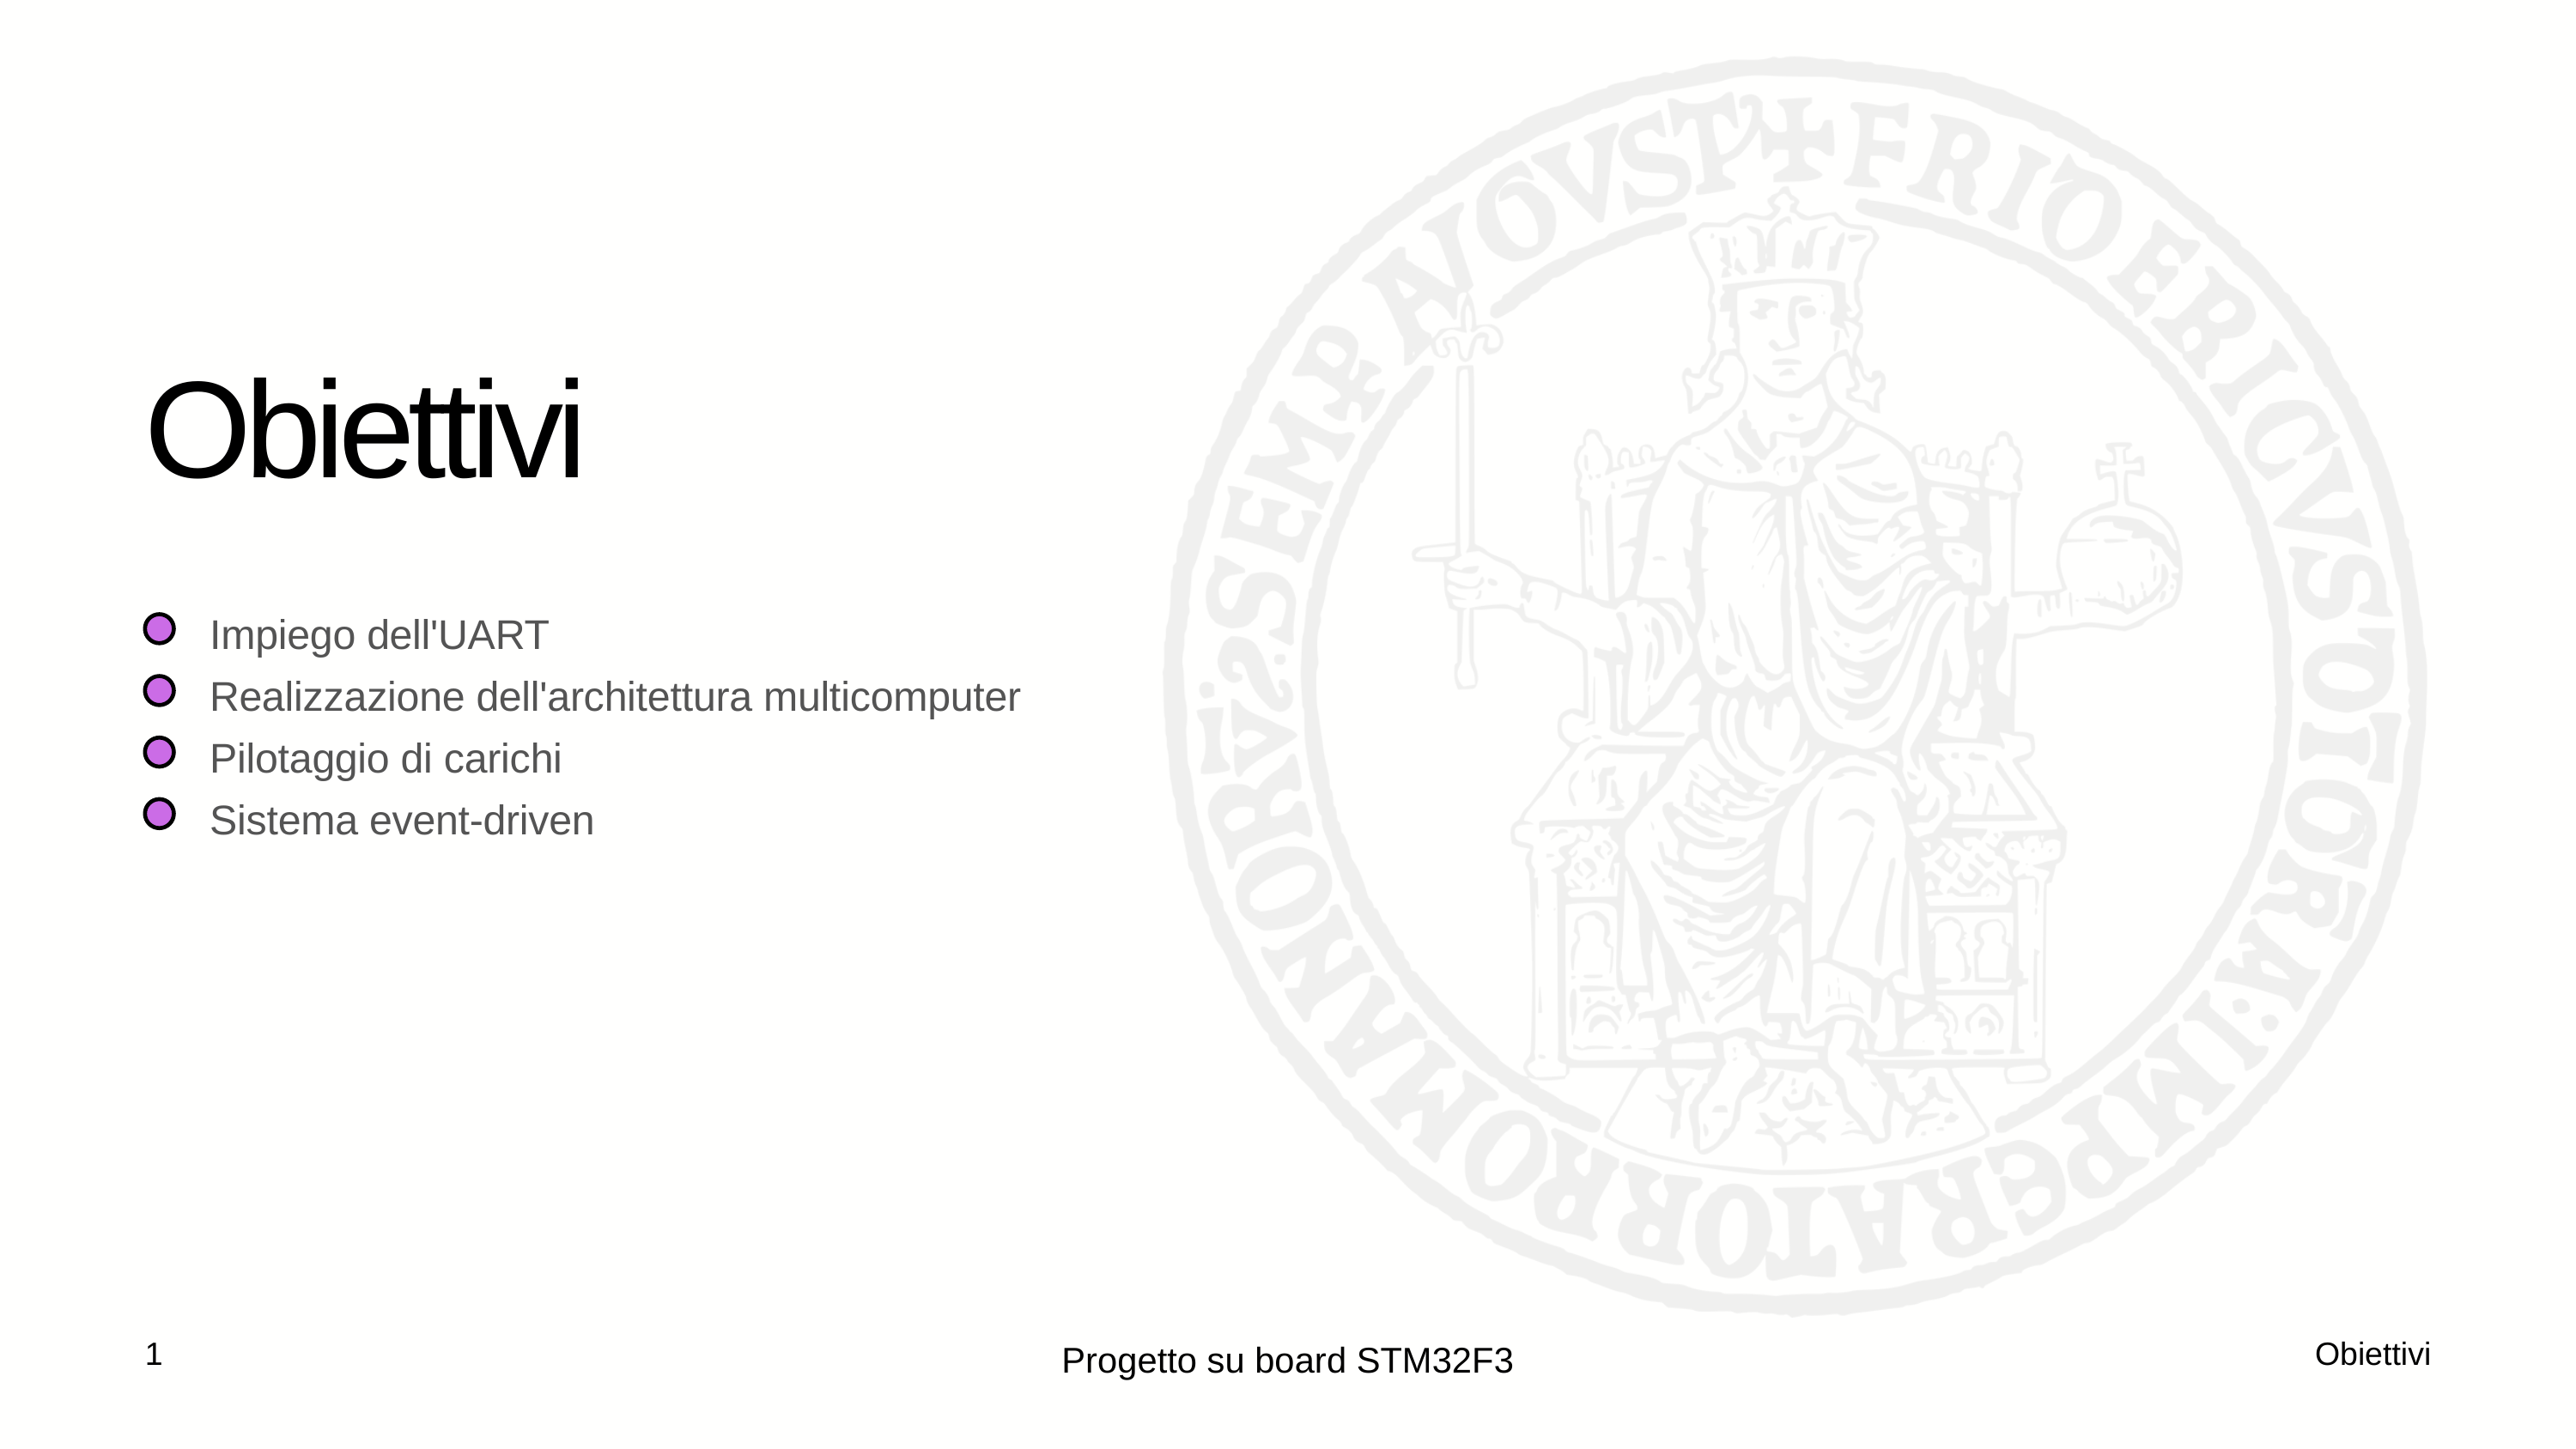

Obiettivi
Impiego dell'UART
Realizzazione dell'architettura multicomputer
Pilotaggio di carichi
Sistema event-driven

1
Obiettivi
Progetto su board STM32F3